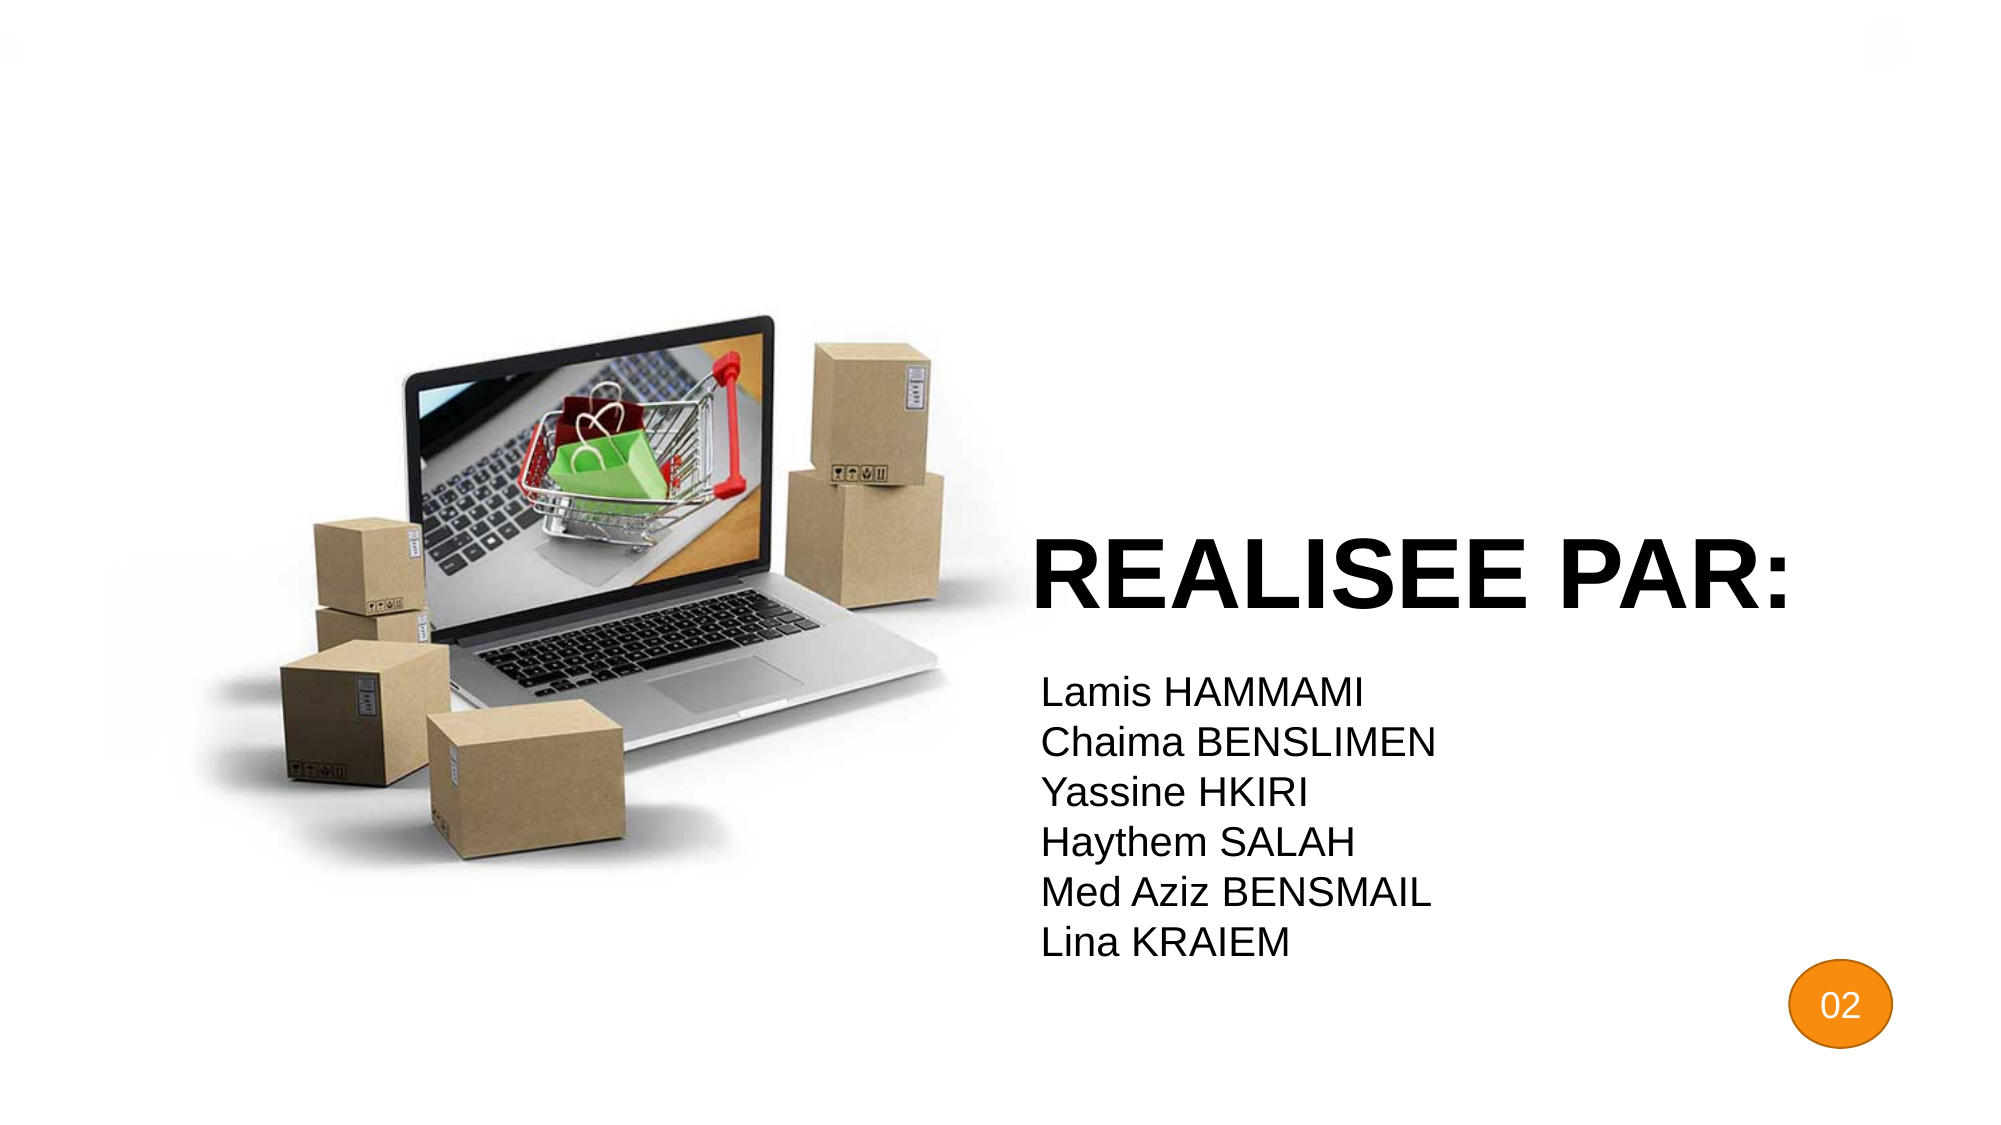

REALISEE PAR:
Lamis HAMMAMI
Chaima BENSLIMEN
Yassine HKIRI
Haythem SALAH
Med Aziz BENSMAIL
Lina KRAIEM

02